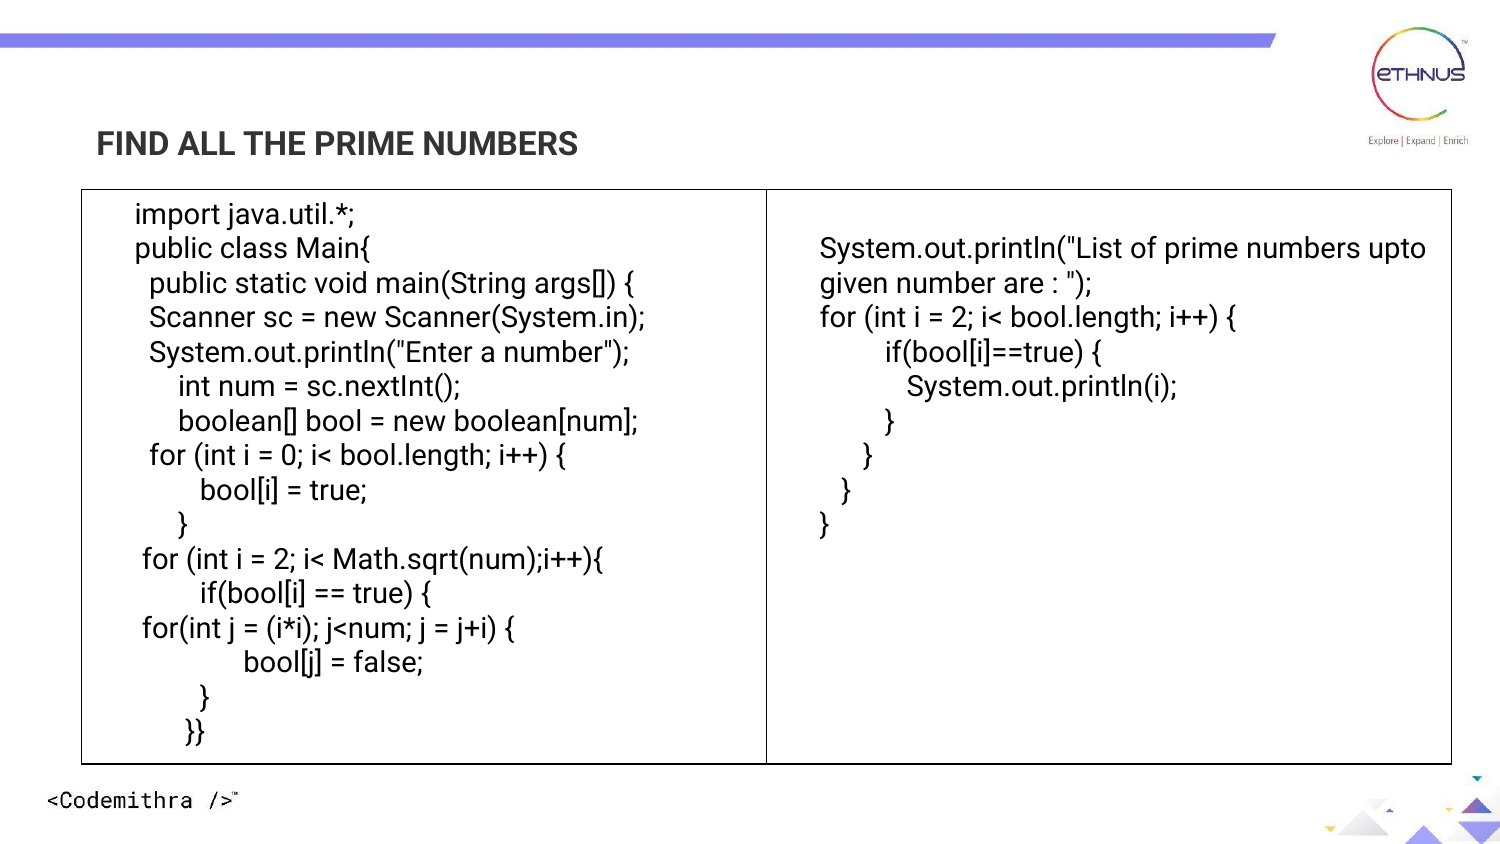

FIND ALL THE PRIME NUMBERS

| import java.util.\*; public class Main{ public static void main(String args[]) { Scanner sc = new Scanner(System.in); System.out.println("Enter a number"); int num = sc.nextInt(); boolean[] bool = new boolean[num]; for (int i = 0; i< bool.length; i++) { bool[i] = true; } for (int i = 2; i< Math.sqrt(num);i++){ if(bool[i] == true) { for(int j = (i\*i); j<num; j = j+i) { bool[j] = false; } }} | System.out.println("List of prime numbers upto given number are : "); for (int i = 2; i< bool.length; i++) { if(bool[i]==true) { System.out.println(i); } } } } |
| --- | --- |